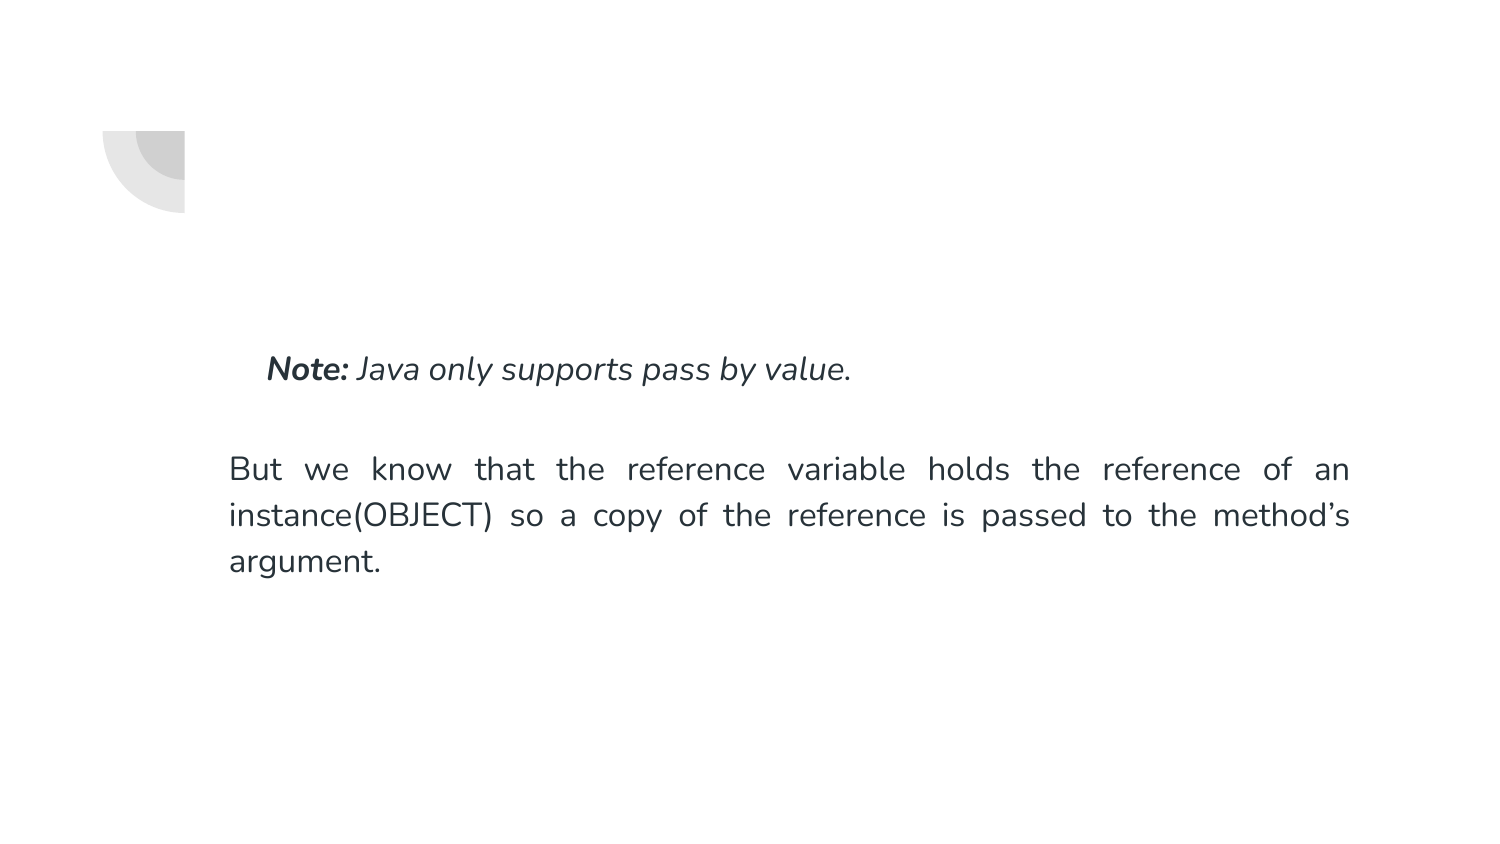

#
Note: Java only supports pass by value.
But we know that the reference variable holds the reference of an instance(OBJECT) so a copy of the reference is passed to the method’s argument.